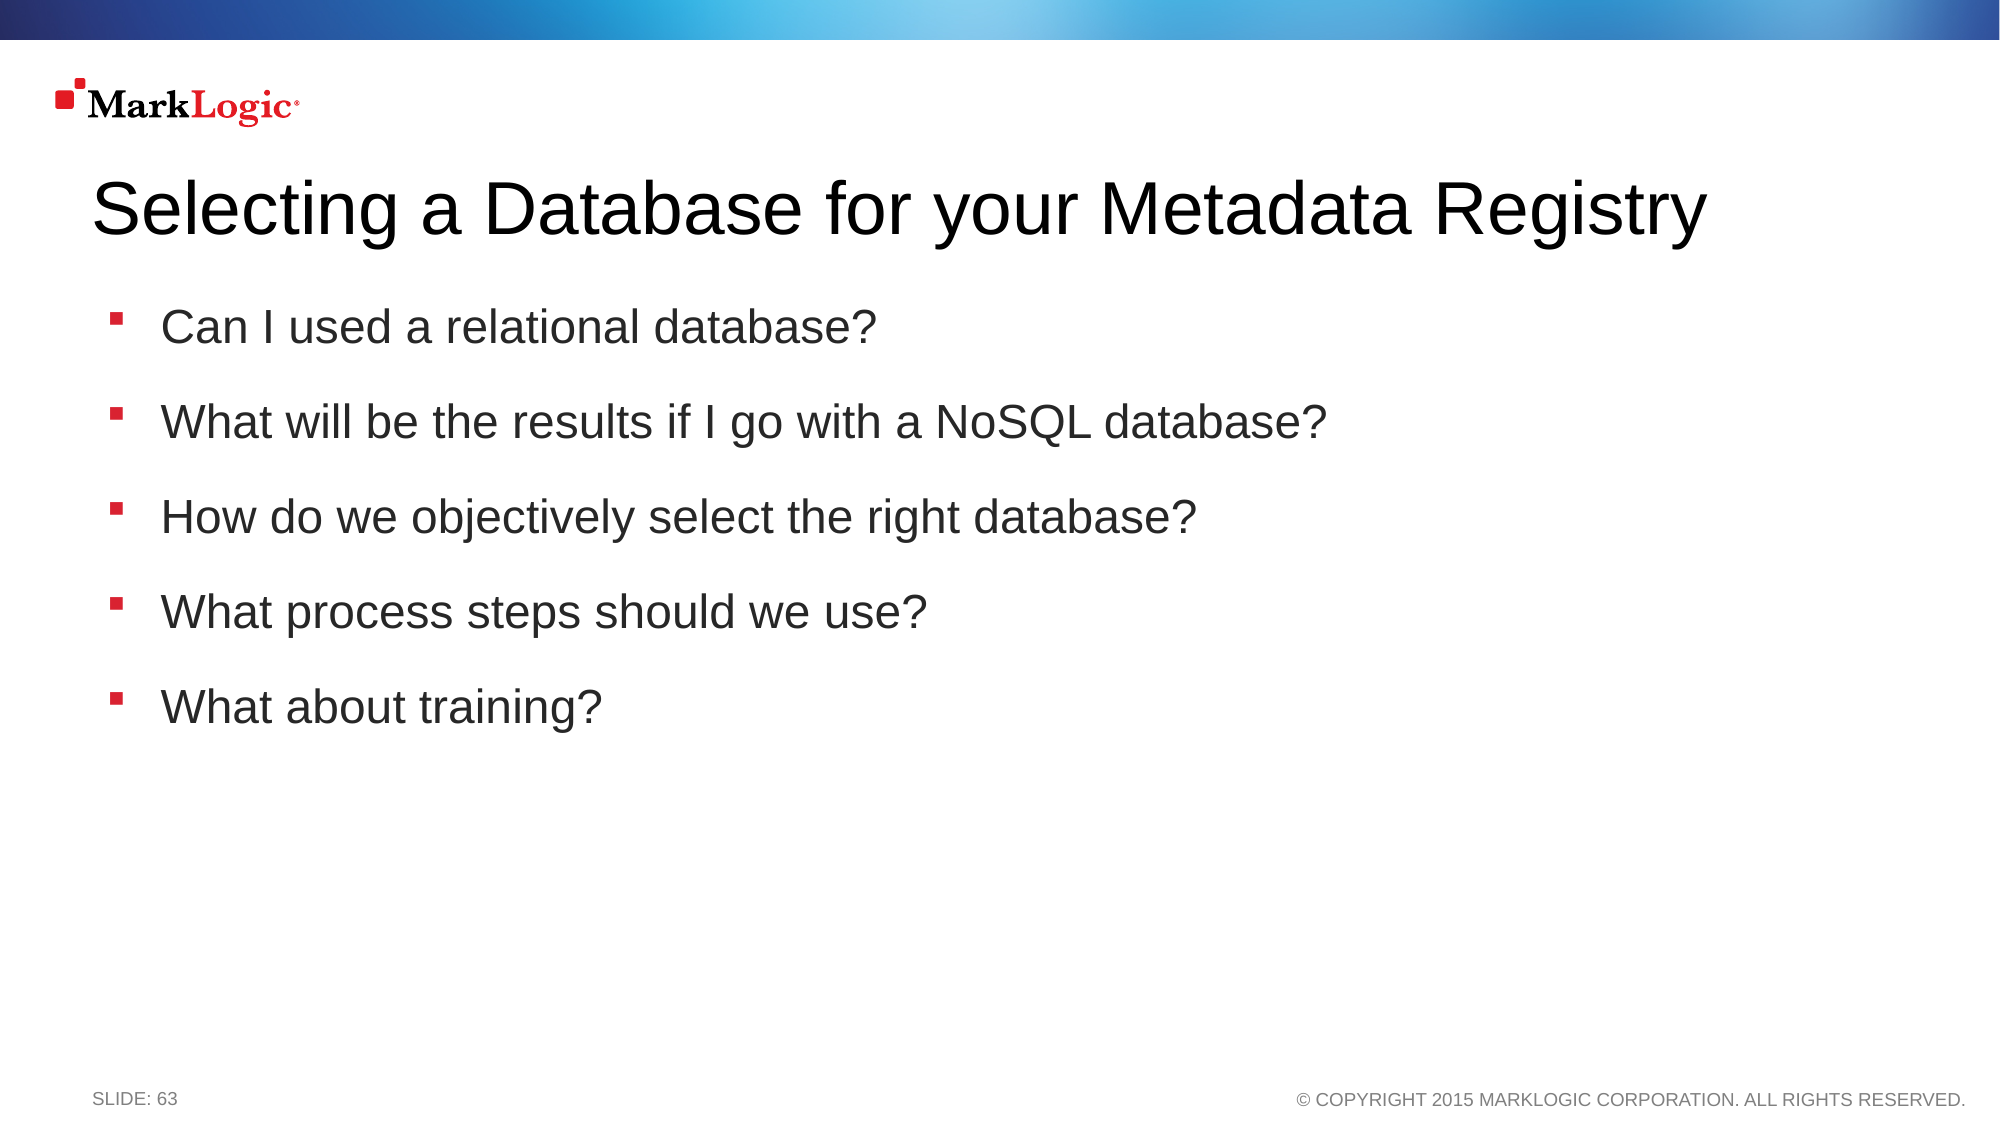

# Selecting a Database for your Metadata Registry
Can I used a relational database?
What will be the results if I go with a NoSQL database?
How do we objectively select the right database?
What process steps should we use?
What about training?